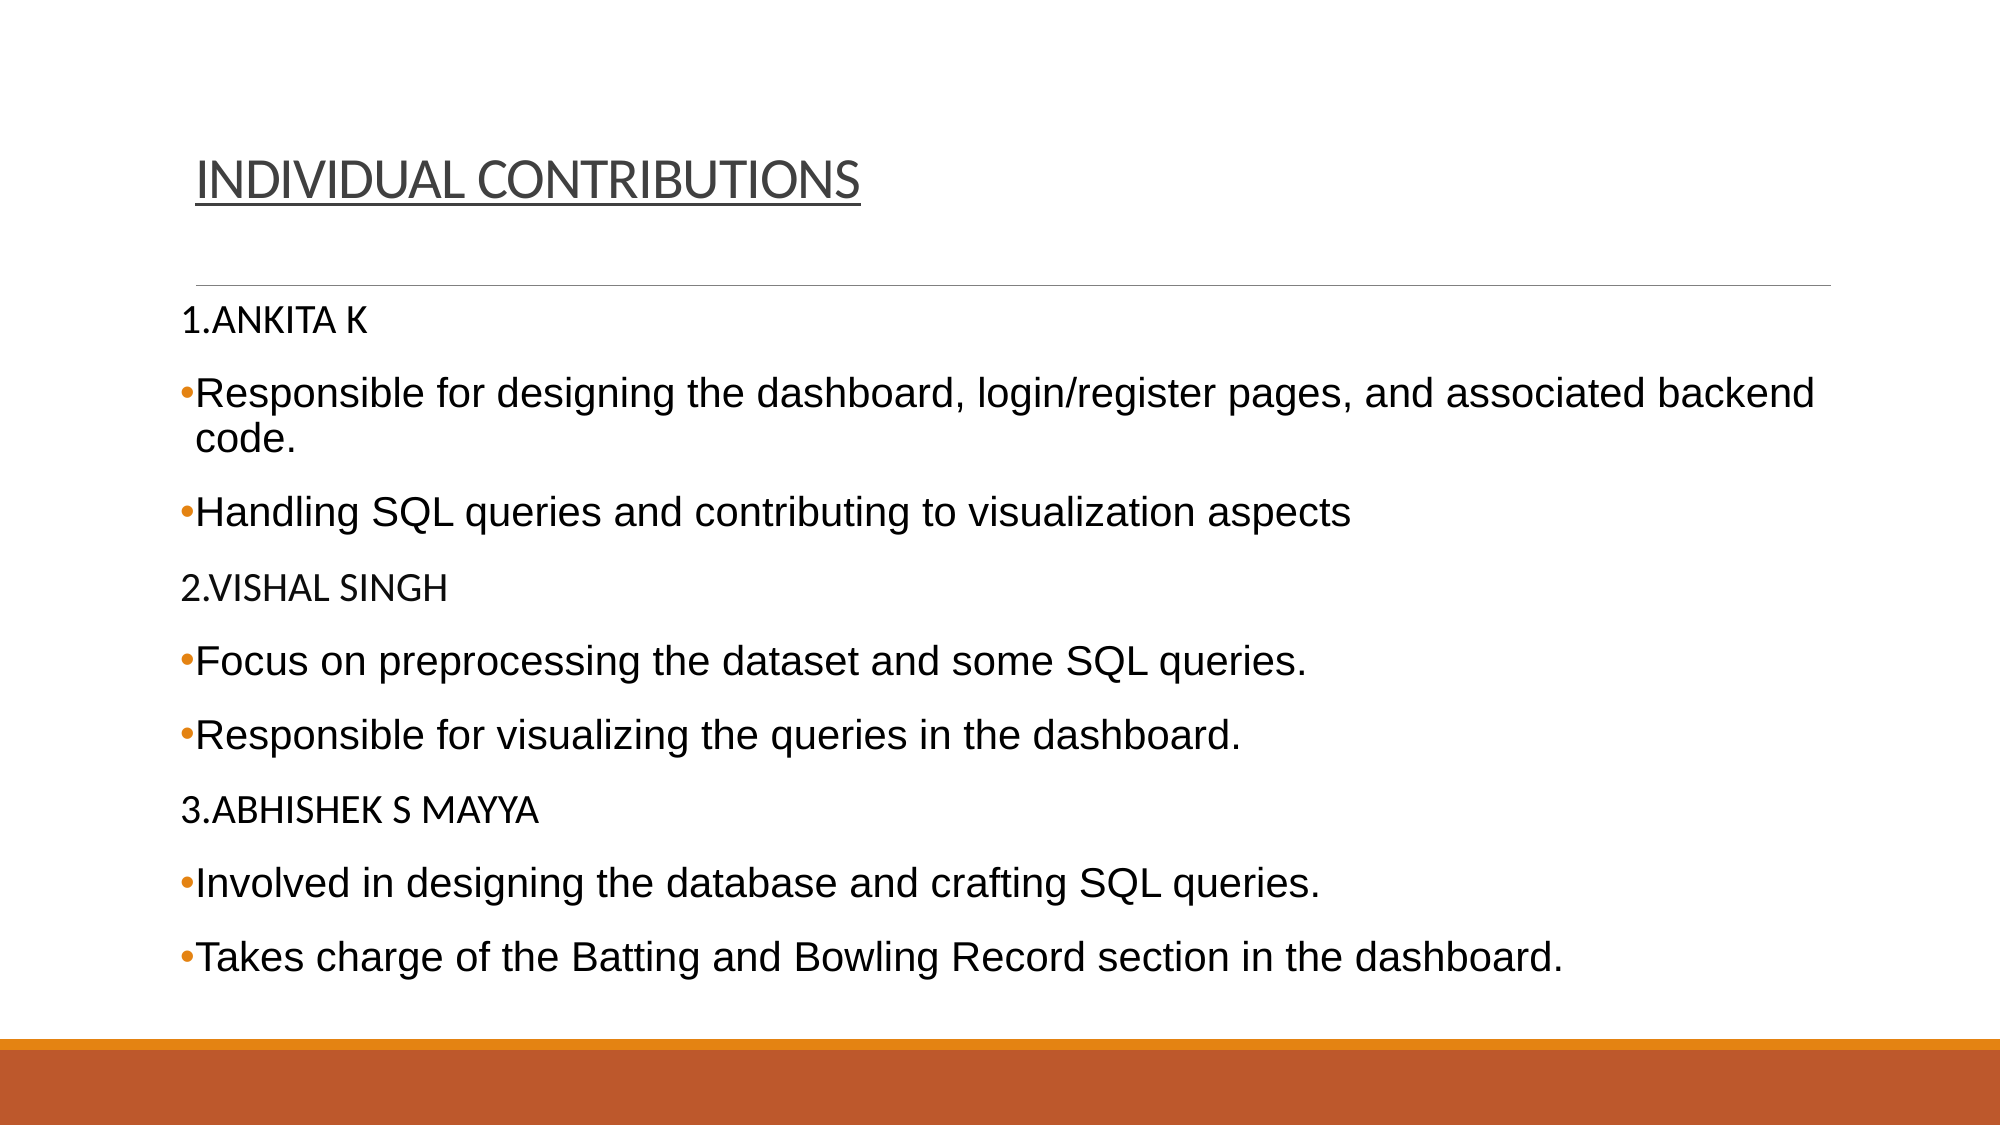

# INDIVIDUAL CONTRIBUTIONS
1.ANKITA K
Responsible for designing the dashboard, login/register pages, and associated backend code.
Handling SQL queries and contributing to visualization aspects
2.VISHAL SINGH
Focus on preprocessing the dataset and some SQL queries.
Responsible for visualizing the queries in the dashboard.
3.ABHISHEK S MAYYA
Involved in designing the database and crafting SQL queries.
Takes charge of the Batting and Bowling Record section in the dashboard.